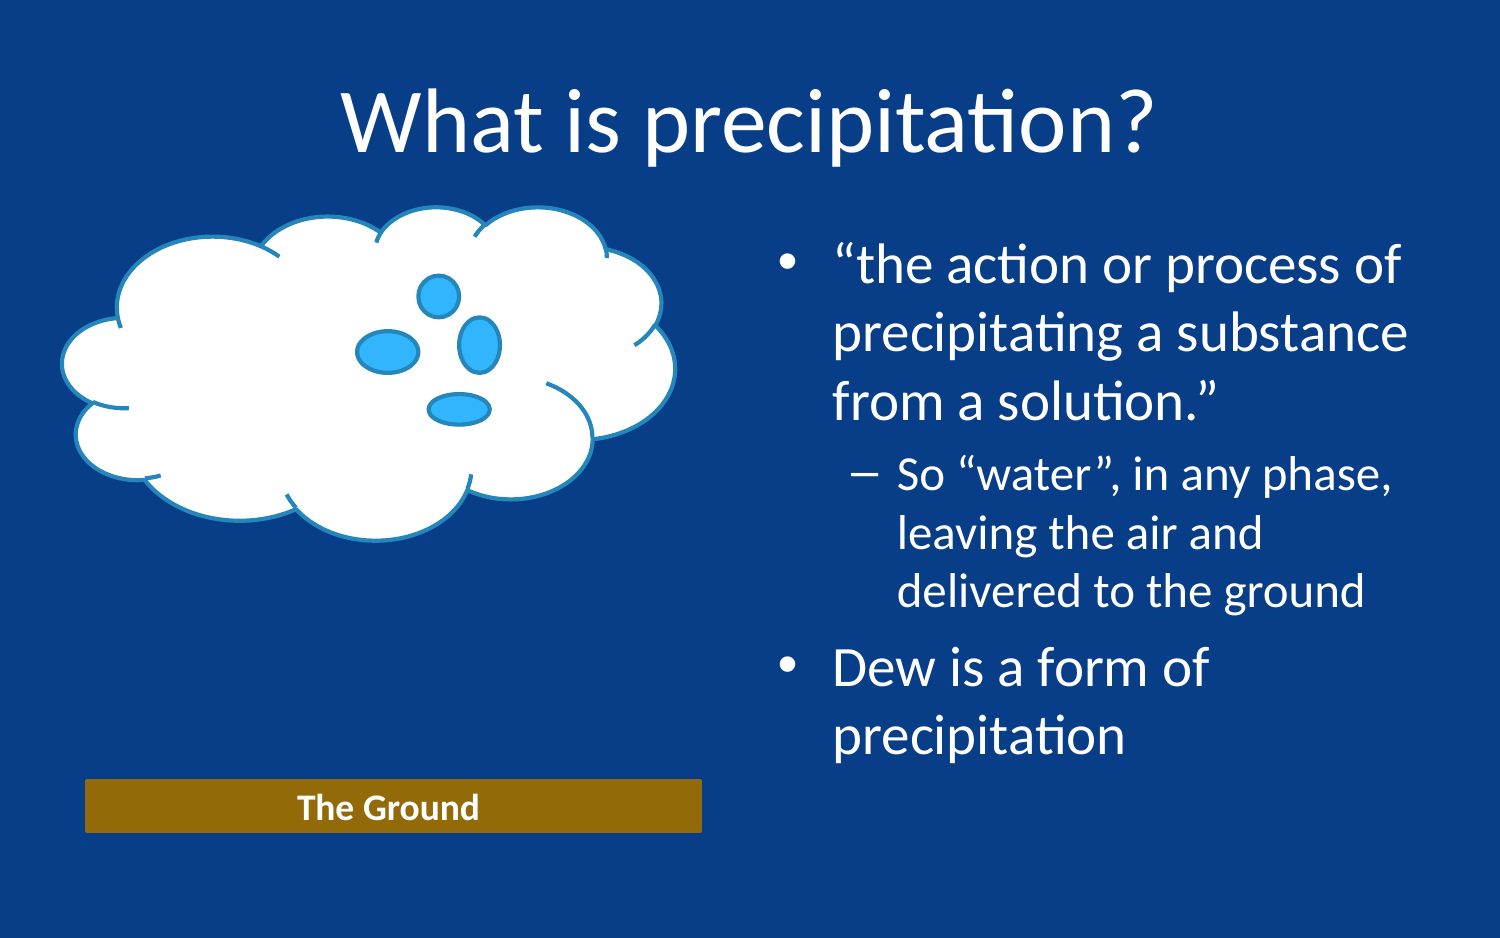

# What is precipitation?

“the action or process of precipitating a substance from a solution.”
So “water”, in any phase, leaving the air and delivered to the ground
Dew is a form of precipitation

The Ground